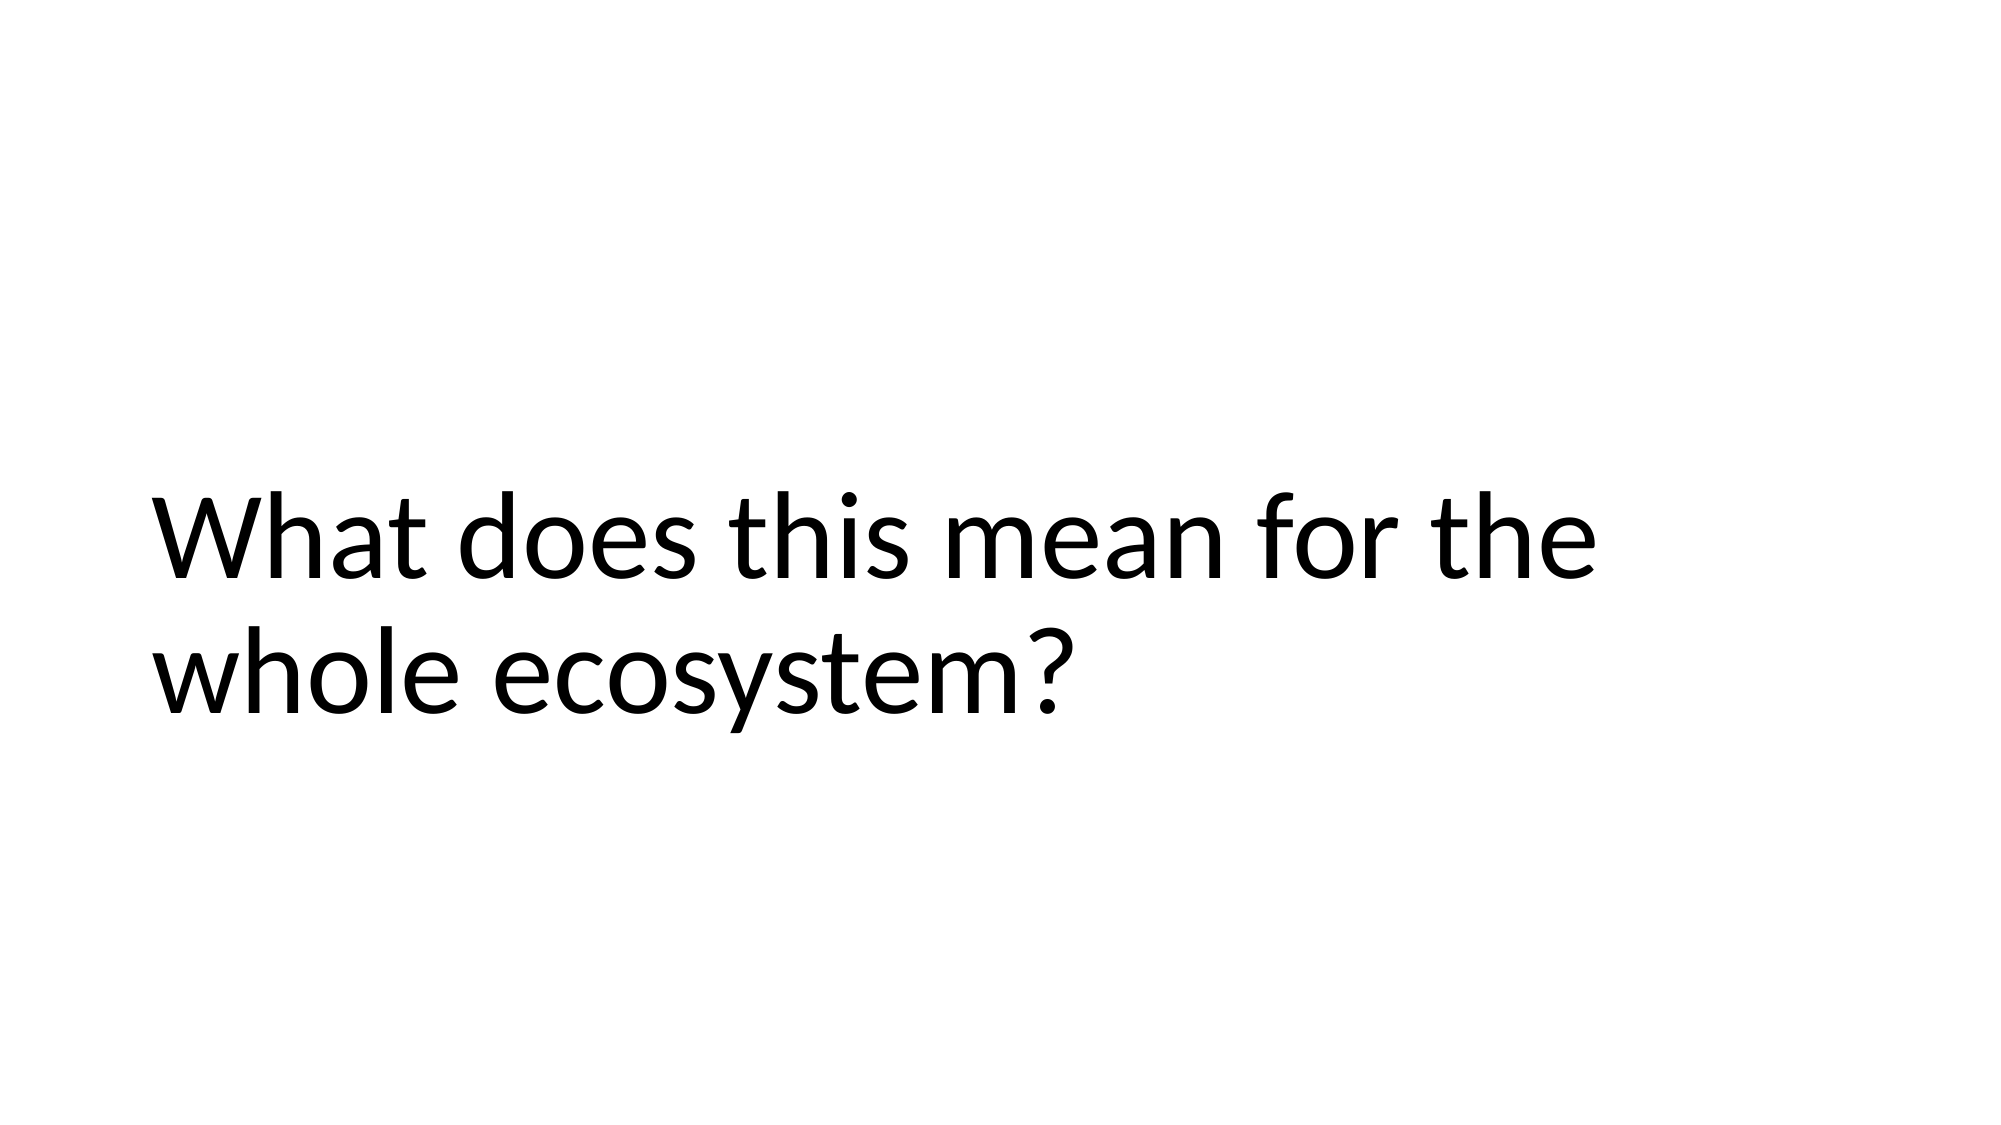

# What does this mean for the whole ecosystem?